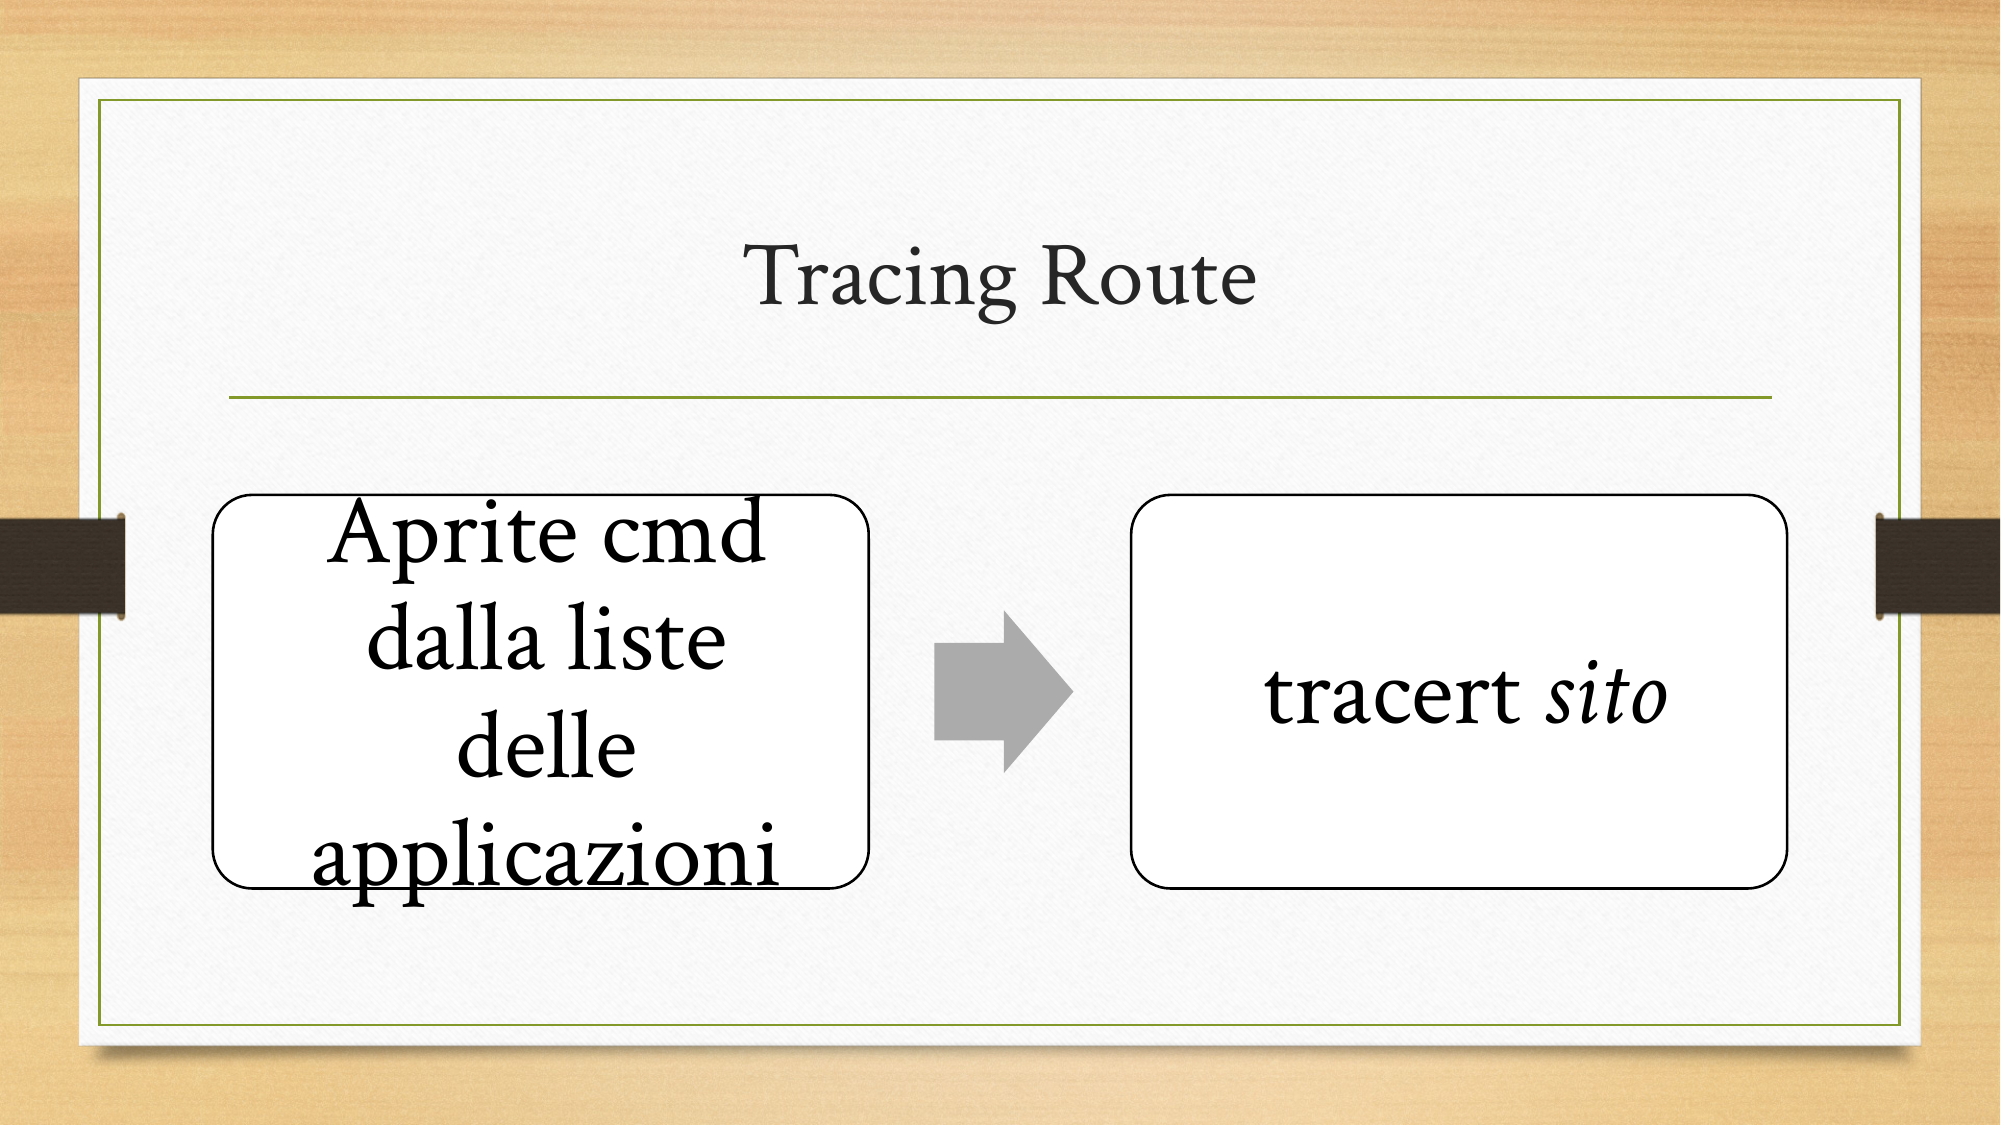

# Tracing Route
Aprite cmd dalla liste delle applicazioni

tracert sito